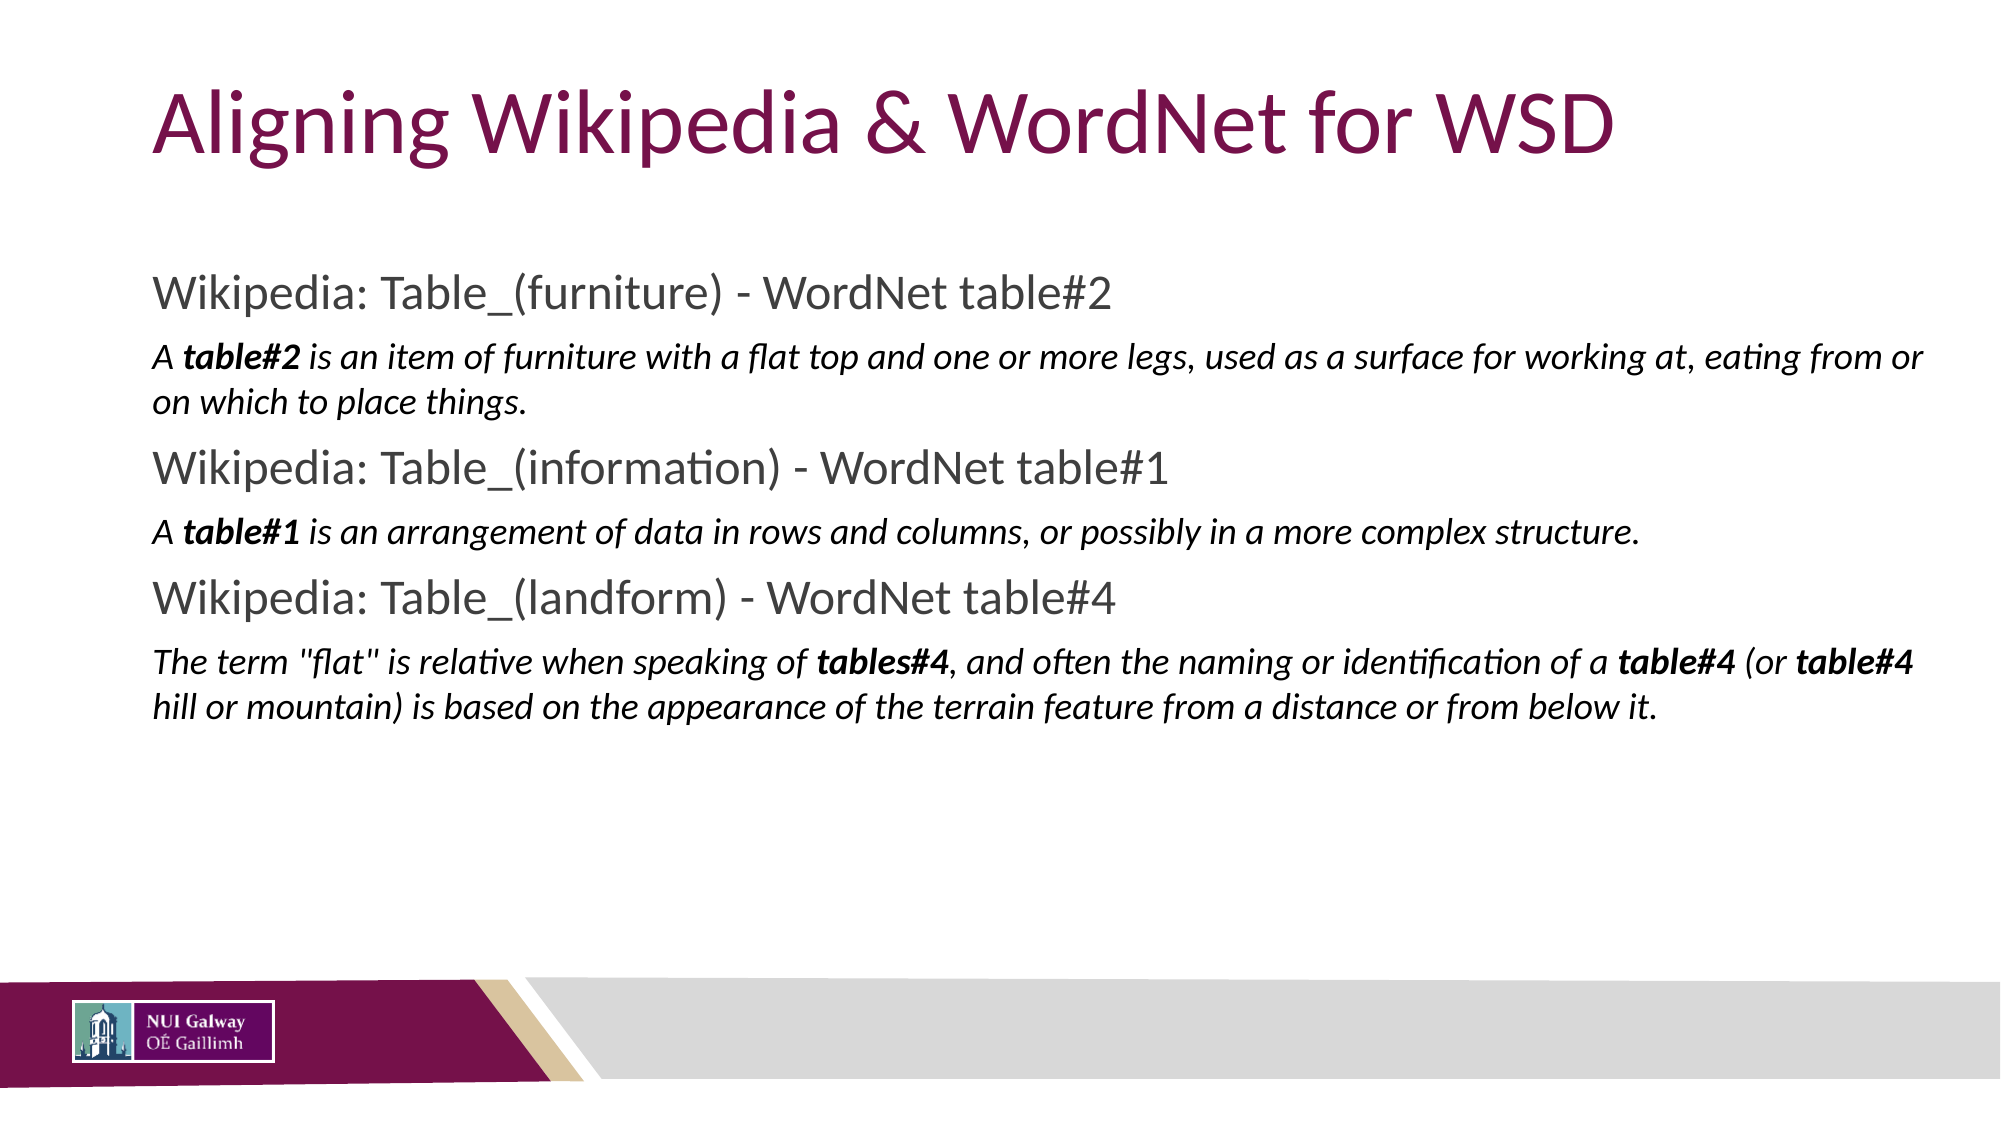

# Aligning Wikipedia & WordNet for WSD
Wikipedia: Table_(furniture) - WordNet table#2
A table#2 is an item of furniture with a flat top and one or more legs, used as a surface for working at, eating from or on which to place things.
Wikipedia: Table_(information) - WordNet table#1
A table#1 is an arrangement of data in rows and columns, or possibly in a more complex structure.
Wikipedia: Table_(landform) - WordNet table#4
The term "flat" is relative when speaking of tables#4, and often the naming or identification of a table#4 (or table#4 hill or mountain) is based on the appearance of the terrain feature from a distance or from below it.